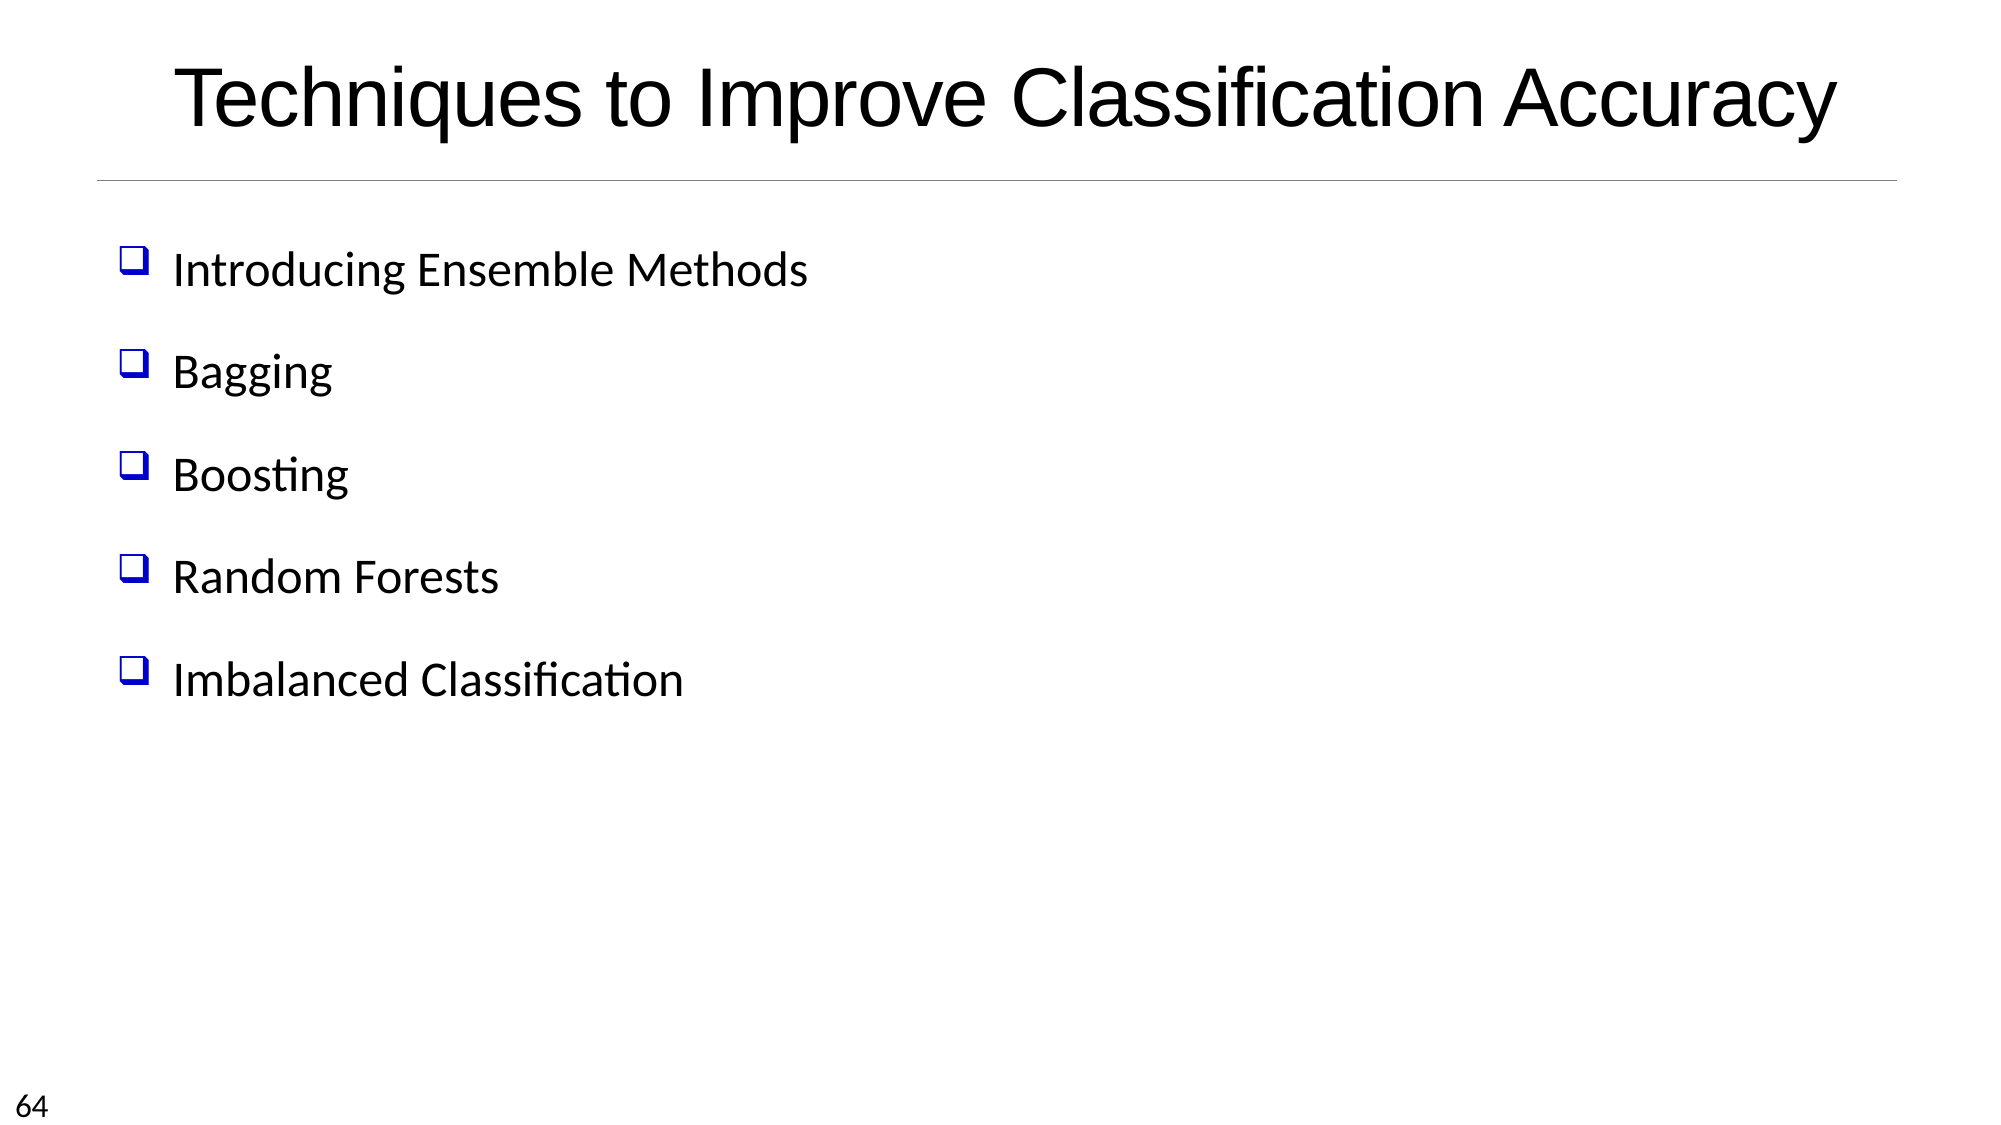

# Techniques to Improve Classification Accuracy
Introducing Ensemble Methods
Bagging
Boosting
Random Forests
Imbalanced Classification